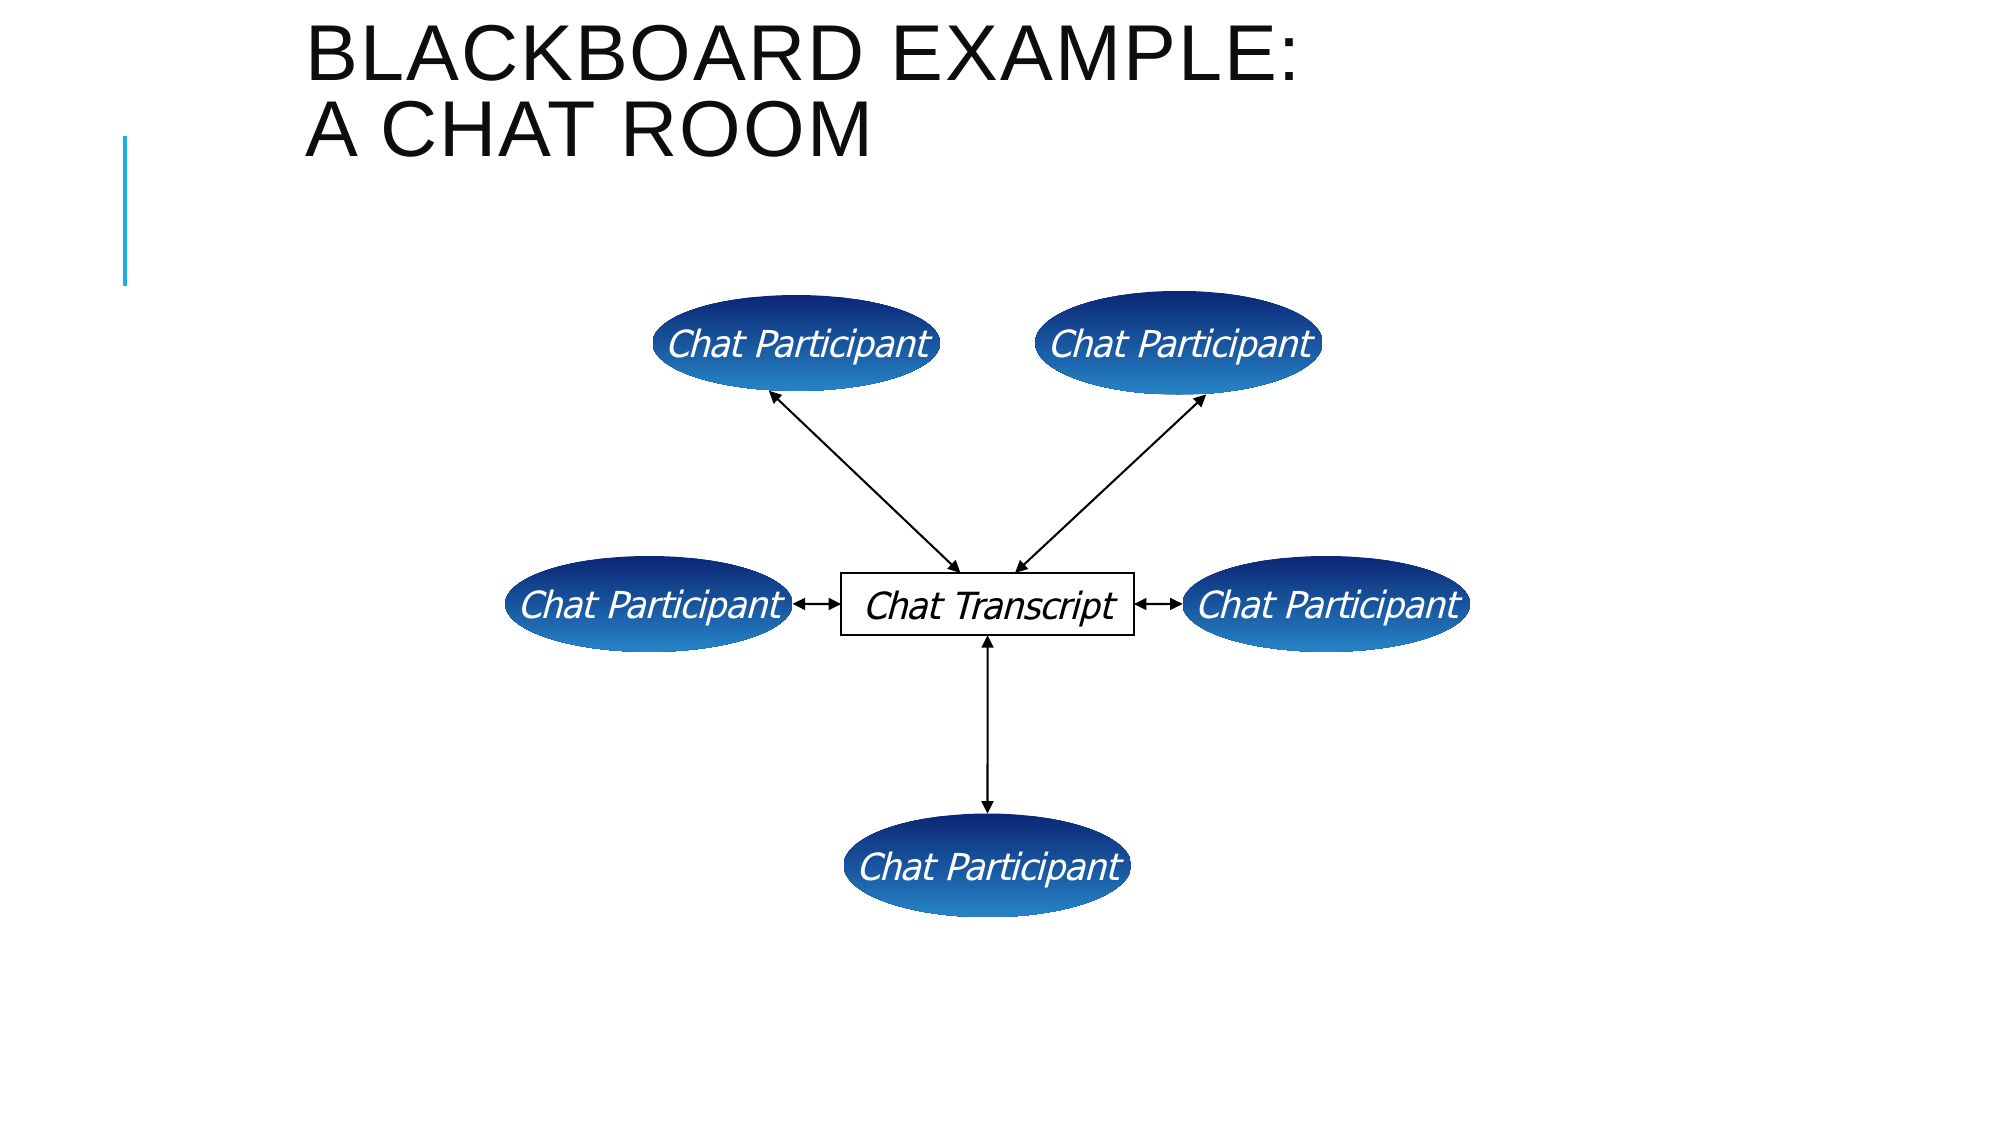

# Blackboard Example: A Chat Room
Chat Participant
Chat Participant
Chat Participant
Chat Participant
Chat Transcript
Chat Participant